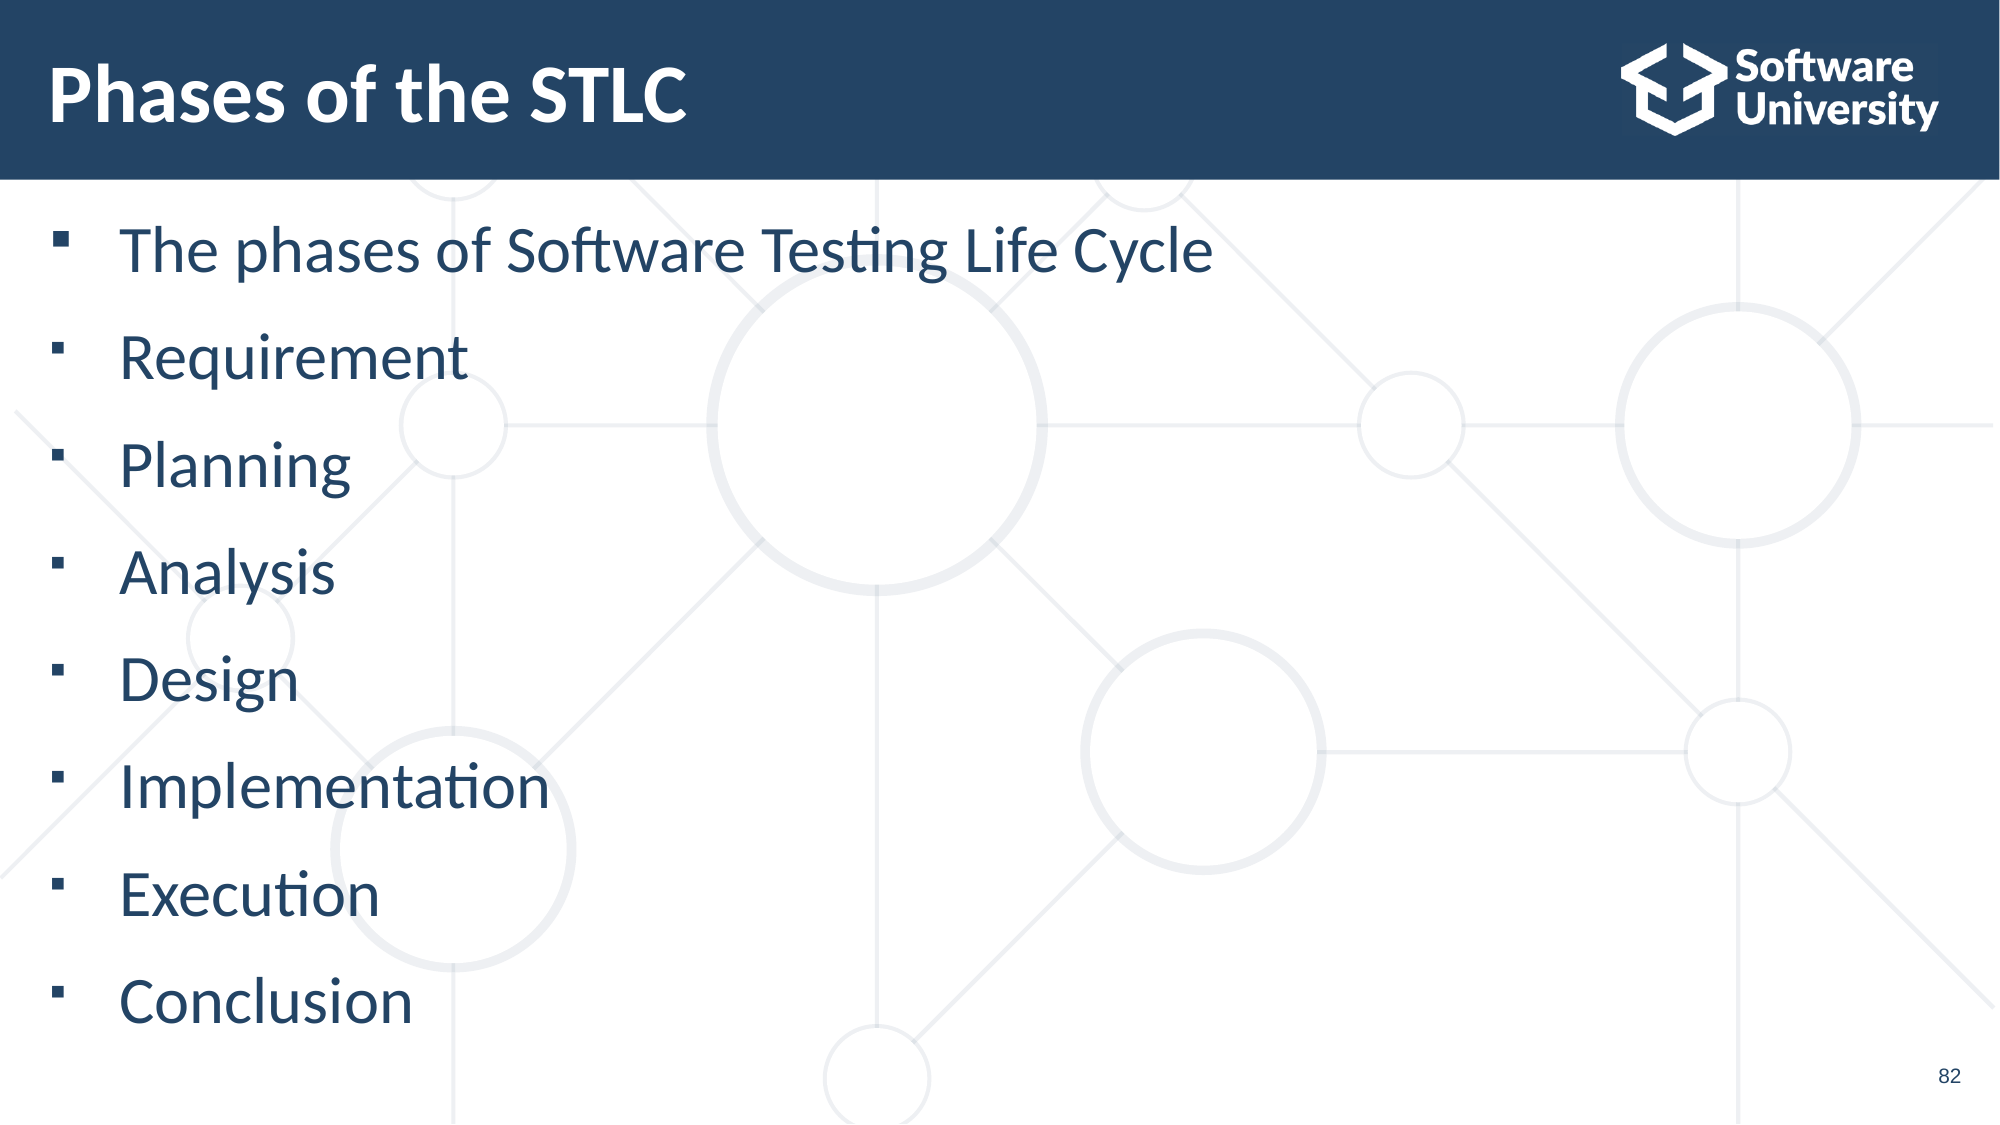

# Phases of the STLC
The phases of Software Testing Life Cycle
Requirement
Planning
Analysis
Design
Implementation
Execution
Conclusion

82